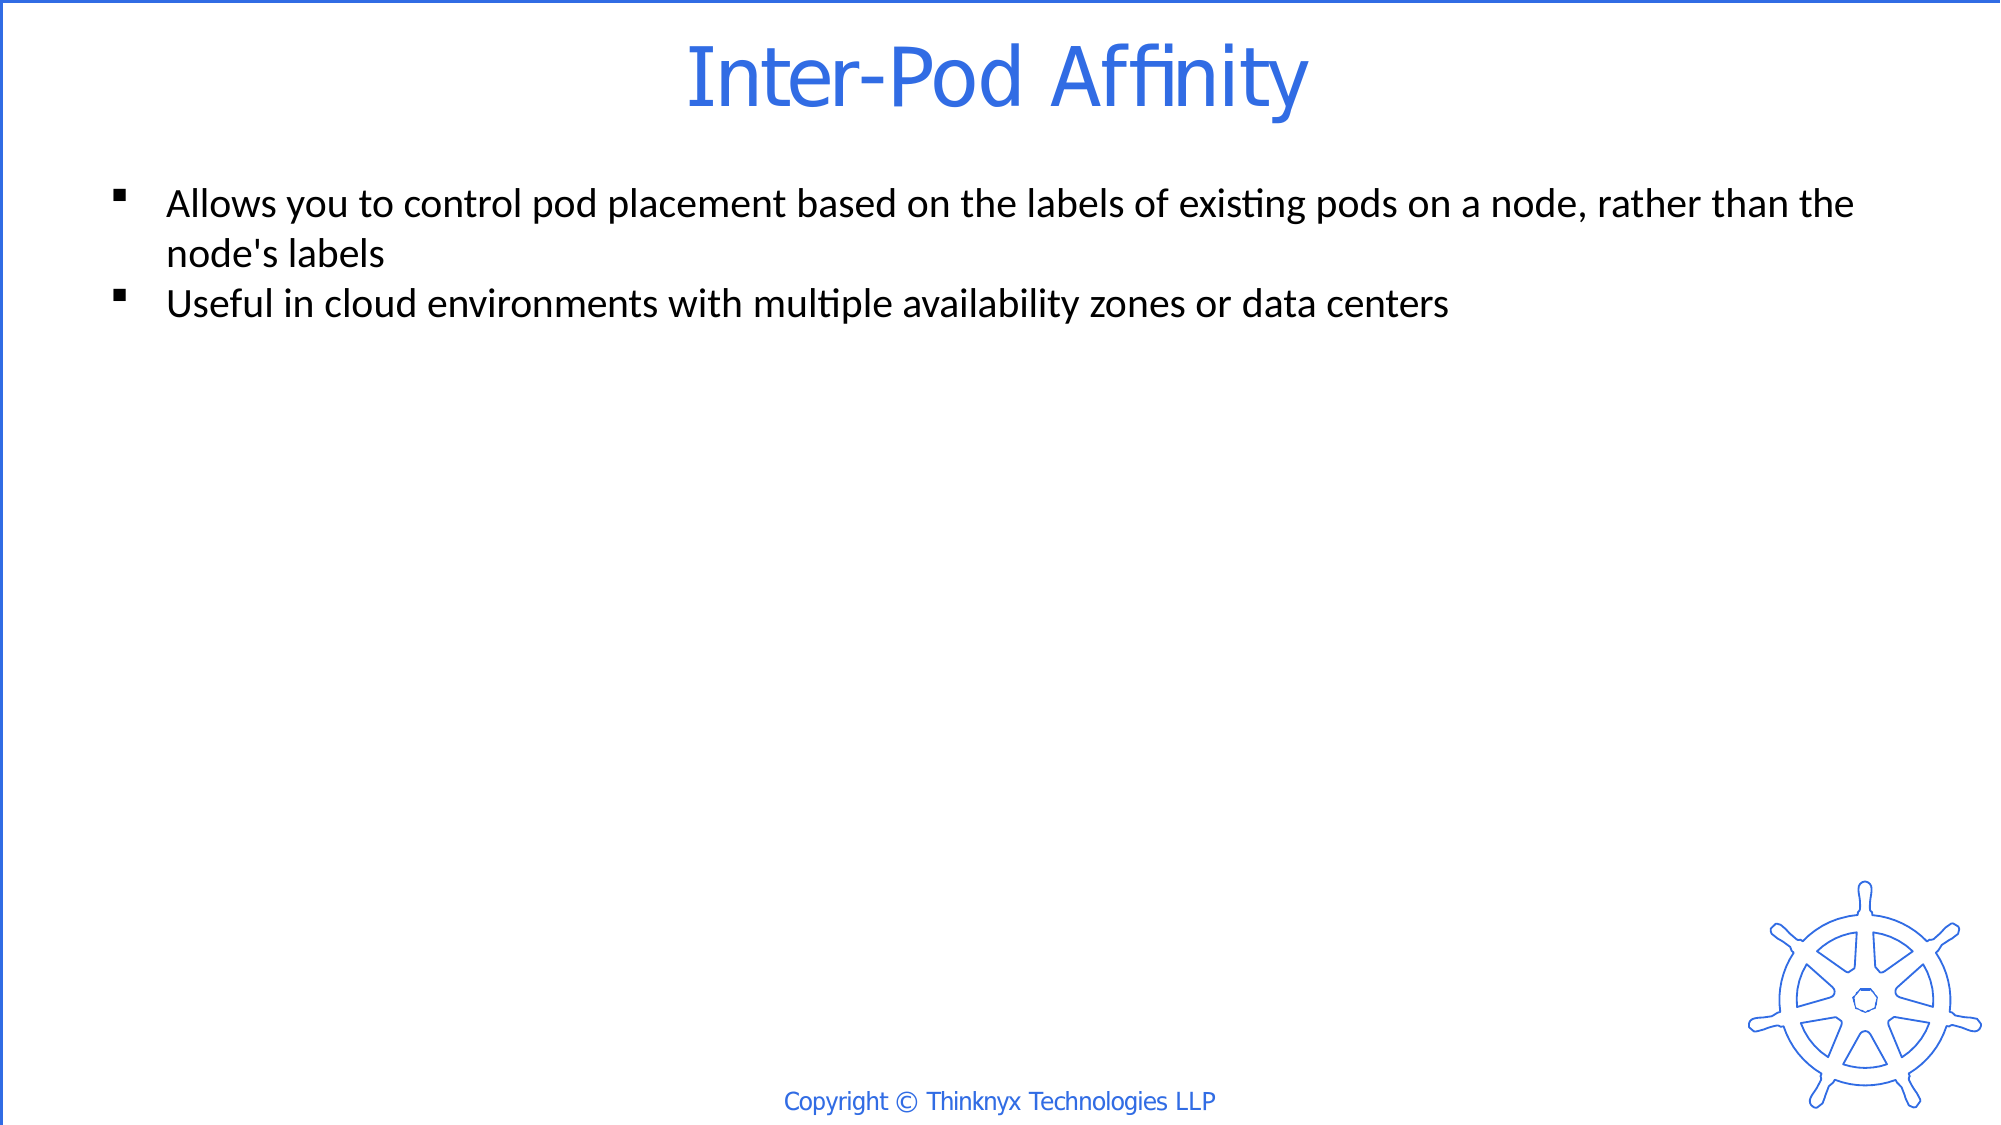

# Inter-Pod Affinity
Allows you to control pod placement based on the labels of existing pods on a node, rather than the node's labels
Useful in cloud environments with multiple availability zones or data centers
Copyright © Thinknyx Technologies LLP